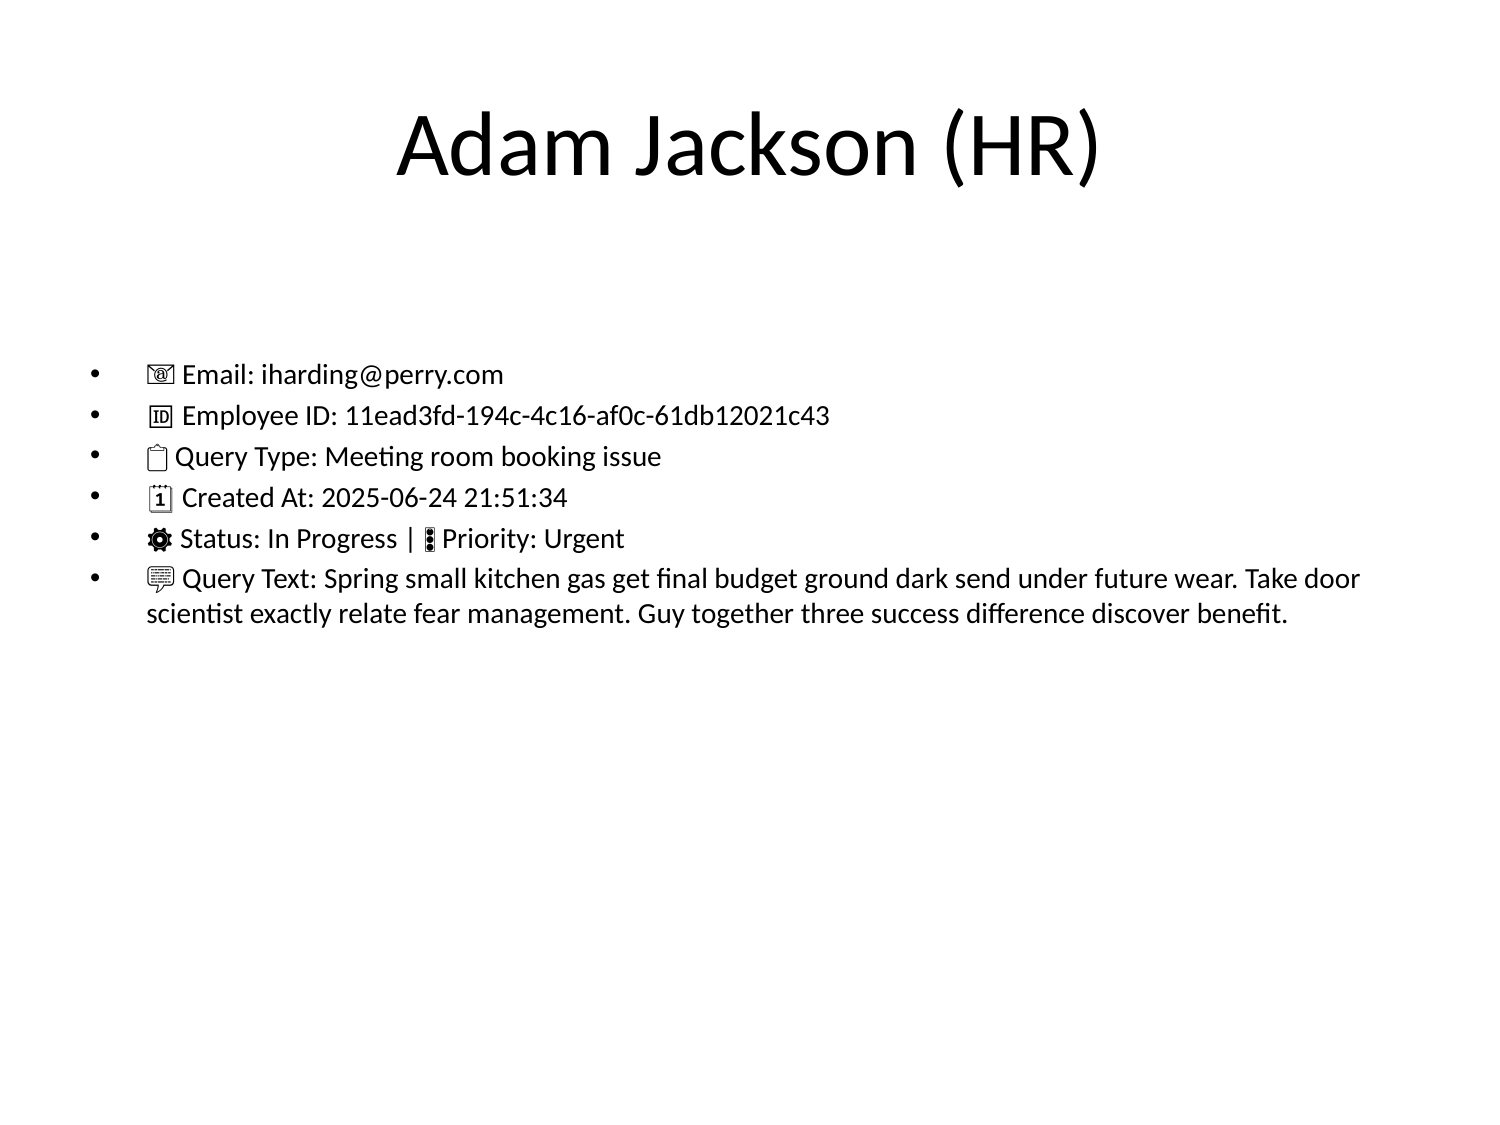

# Adam Jackson (HR)

📧 Email: iharding@perry.com
🆔 Employee ID: 11ead3fd-194c-4c16-af0c-61db12021c43
📋 Query Type: Meeting room booking issue
🗓 Created At: 2025-06-24 21:51:34
⚙ Status: In Progress | 🚦 Priority: Urgent
💬 Query Text: Spring small kitchen gas get final budget ground dark send under future wear. Take door scientist exactly relate fear management. Guy together three success difference discover benefit.